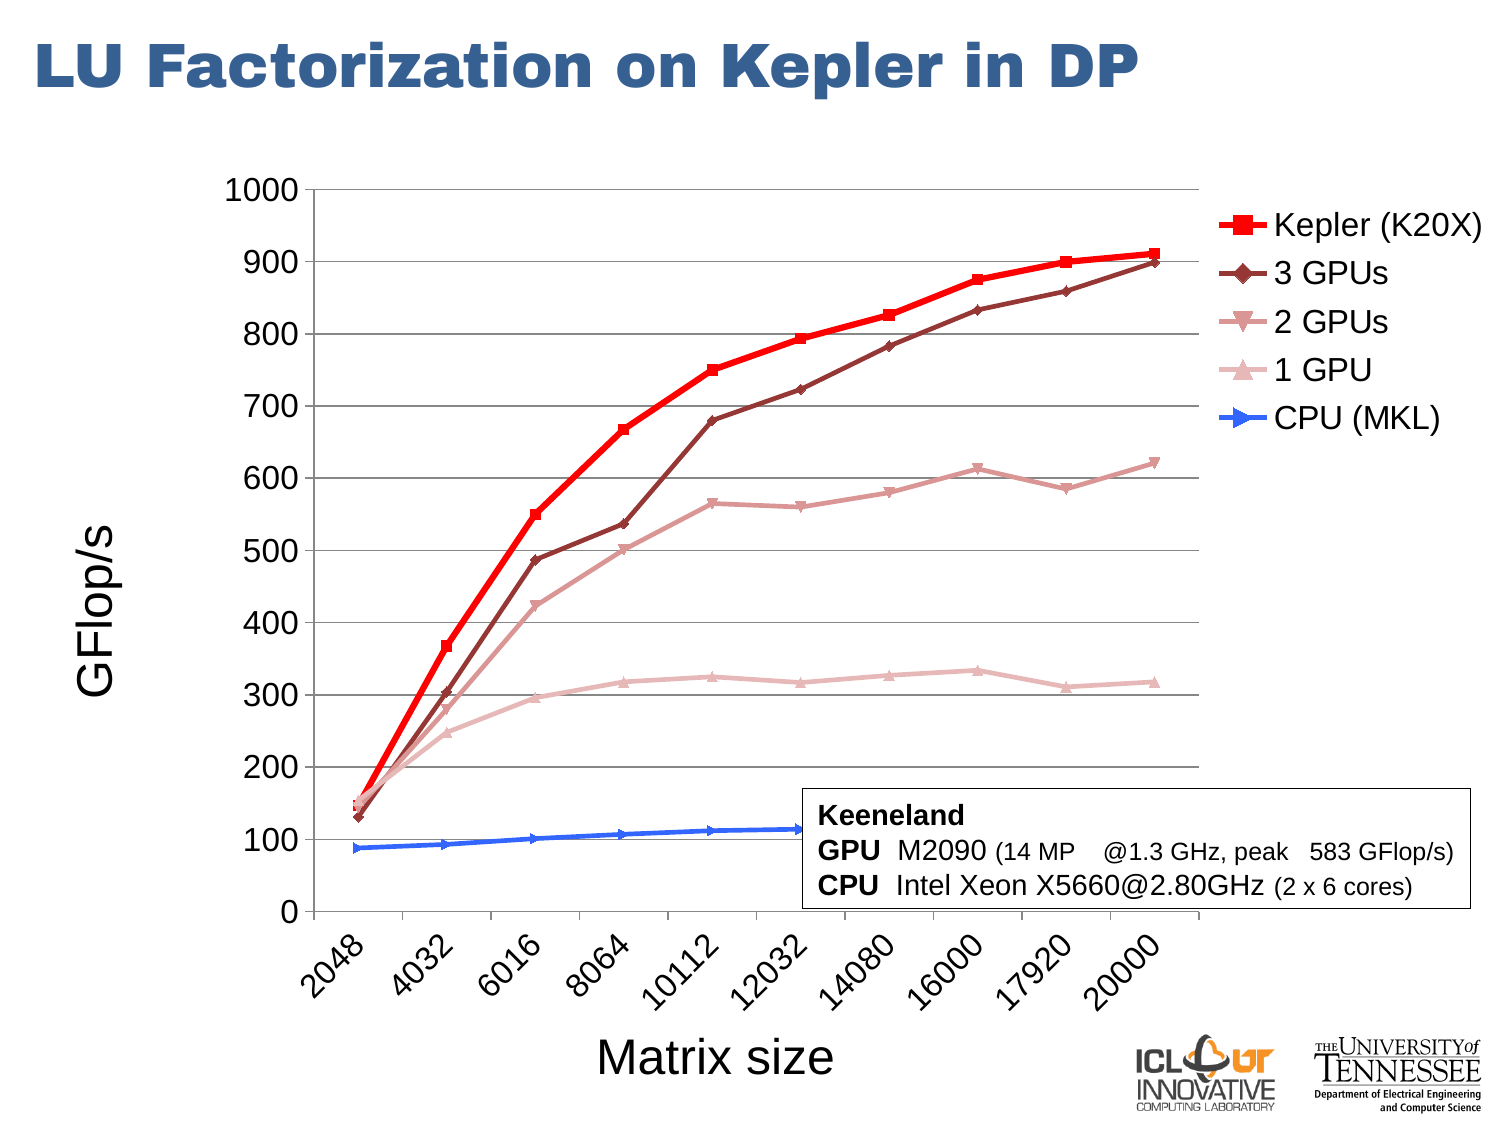

# LU Factorization on Kepler in DP

### Chart

| Category | Kepler (K20X) | 3 GPUs | 2 GPUs | 1 GPU | CPU (MKL) |
|---|---|---|---|---|---|
| 2048.0 | 146.75 | 131.0 | 144.0 | 154.0 | 88.0 |
| 4032.0 | 367.72 | 304.0 | 280.0 | 248.0 | 93.0 |
| 6016.0 | 550.11 | 487.0 | 423.0 | 296.0 | 101.0 |
| 8064.0 | 667.66 | 537.0 | 501.0 | 318.0 | 107.0 |
| 10112.0 | 749.89 | 680.0 | 565.0 | 325.0 | 112.0 |
| 12032.0 | 793.14 | 723.0 | 560.0 | 317.0 | 114.0 |
| 14080.0 | 825.87 | 783.0 | 580.0 | 327.0 | 118.0 |
| 16000.0 | 874.8099999999994 | 833.0 | 613.0 | 334.0 | 117.0 |
| 17920.0 | 899.4599999999994 | 859.0 | 585.0 | 311.0 | 120.0 |
| 20000.0 | 910.8499999999992 | 899.0 | 621.0 | 318.0 | 118.0 |
GFlop/s
Keeneland
GPU  M2090 (14 MP    @1.3 GHz, peak   583 GFlop/s)
CPU  Intel Xeon X5660@2.80GHz (2 x 6 cores)
Matrix size